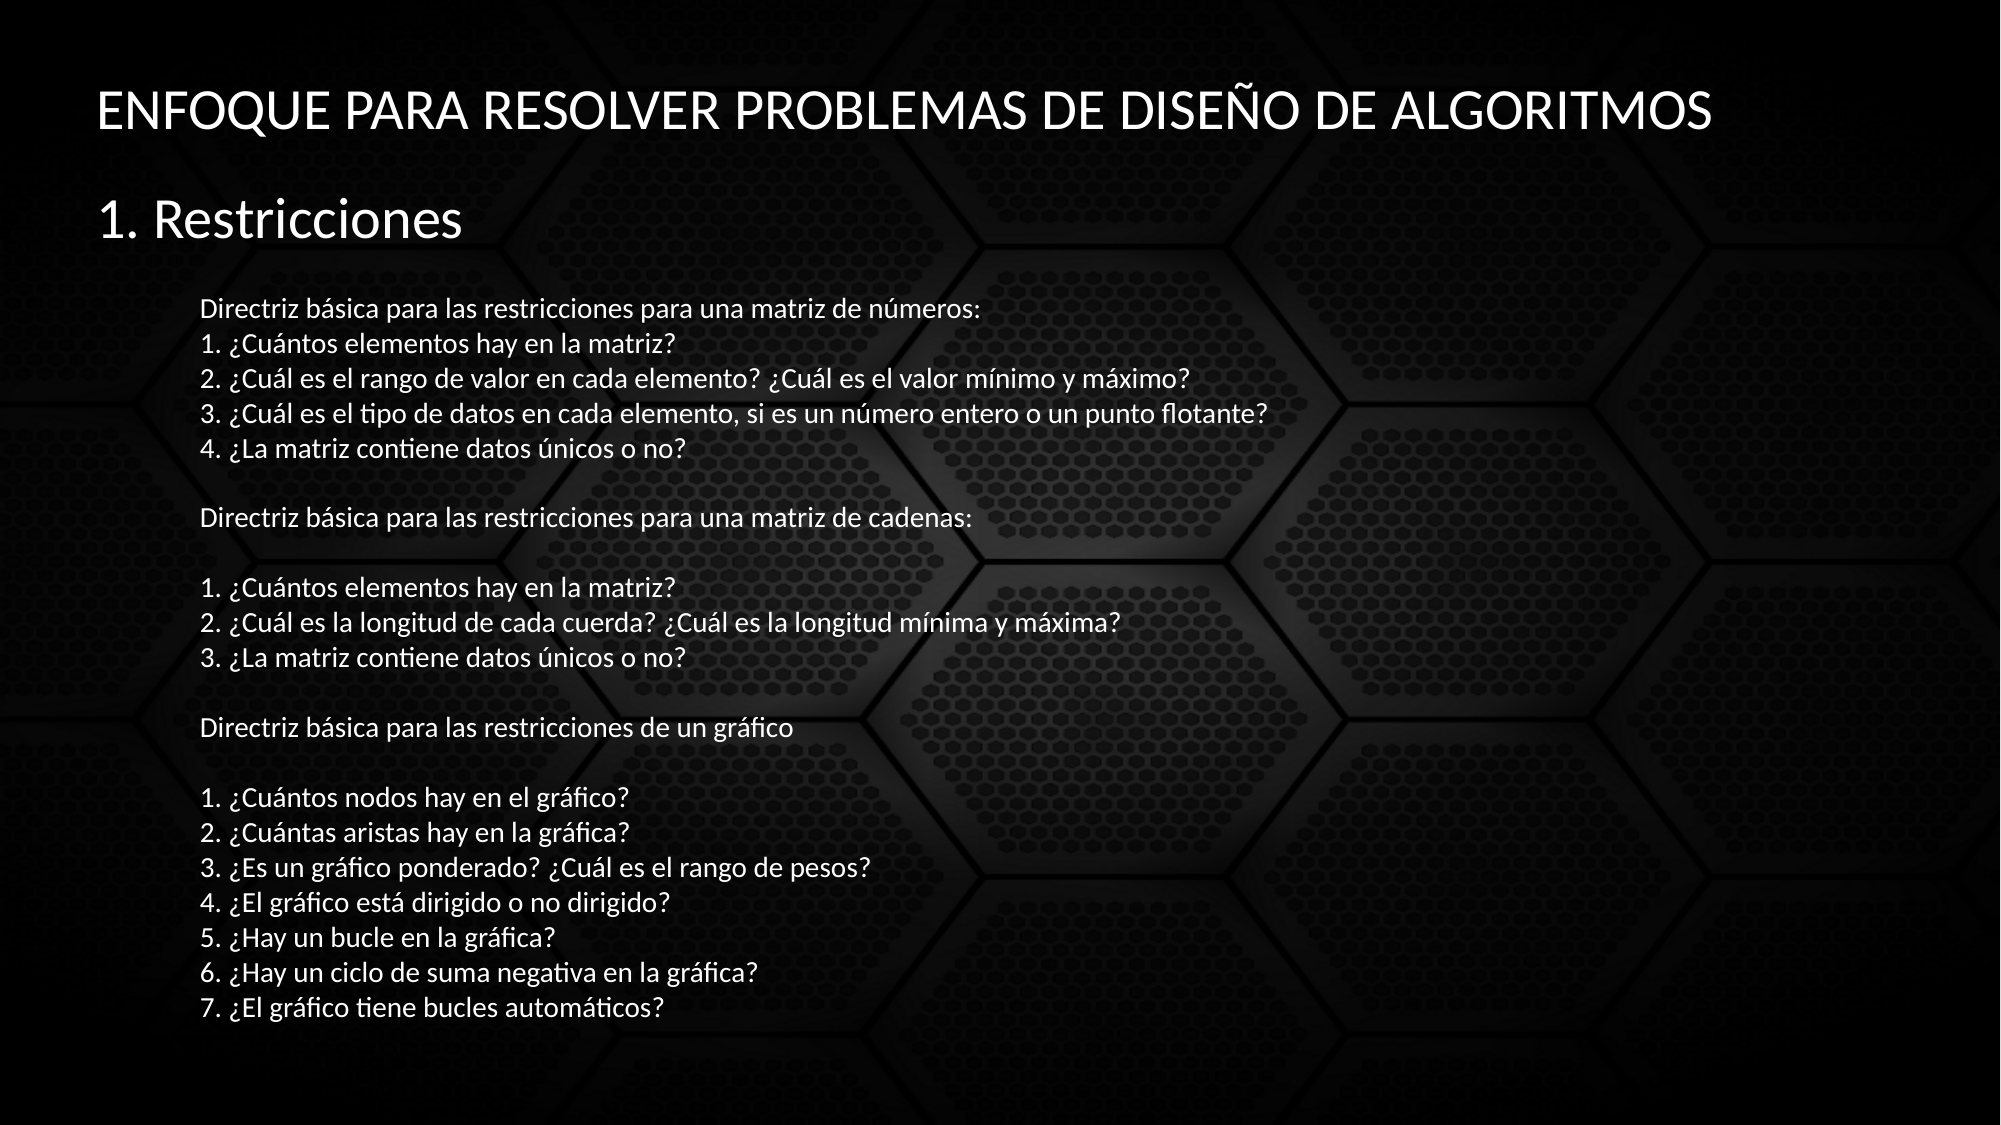

ENFOQUE PARA RESOLVER PROBLEMAS DE DISEÑO DE ALGORITMOS
1. Restricciones
Directriz básica para las restricciones para una matriz de números:
1. ¿Cuántos elementos hay en la matriz?
2. ¿Cuál es el rango de valor en cada elemento? ¿Cuál es el valor mínimo y máximo?
3. ¿Cuál es el tipo de datos en cada elemento, si es un número entero o un punto flotante?
4. ¿La matriz contiene datos únicos o no?
Directriz básica para las restricciones para una matriz de cadenas:
1. ¿Cuántos elementos hay en la matriz?
2. ¿Cuál es la longitud de cada cuerda? ¿Cuál es la longitud mínima y máxima?
3. ¿La matriz contiene datos únicos o no?
Directriz básica para las restricciones de un gráfico
1. ¿Cuántos nodos hay en el gráfico?
2. ¿Cuántas aristas hay en la gráfica?
3. ¿Es un gráfico ponderado? ¿Cuál es el rango de pesos?
4. ¿El gráfico está dirigido o no dirigido?
5. ¿Hay un bucle en la gráfica?
6. ¿Hay un ciclo de suma negativa en la gráfica?
7. ¿El gráfico tiene bucles automáticos?